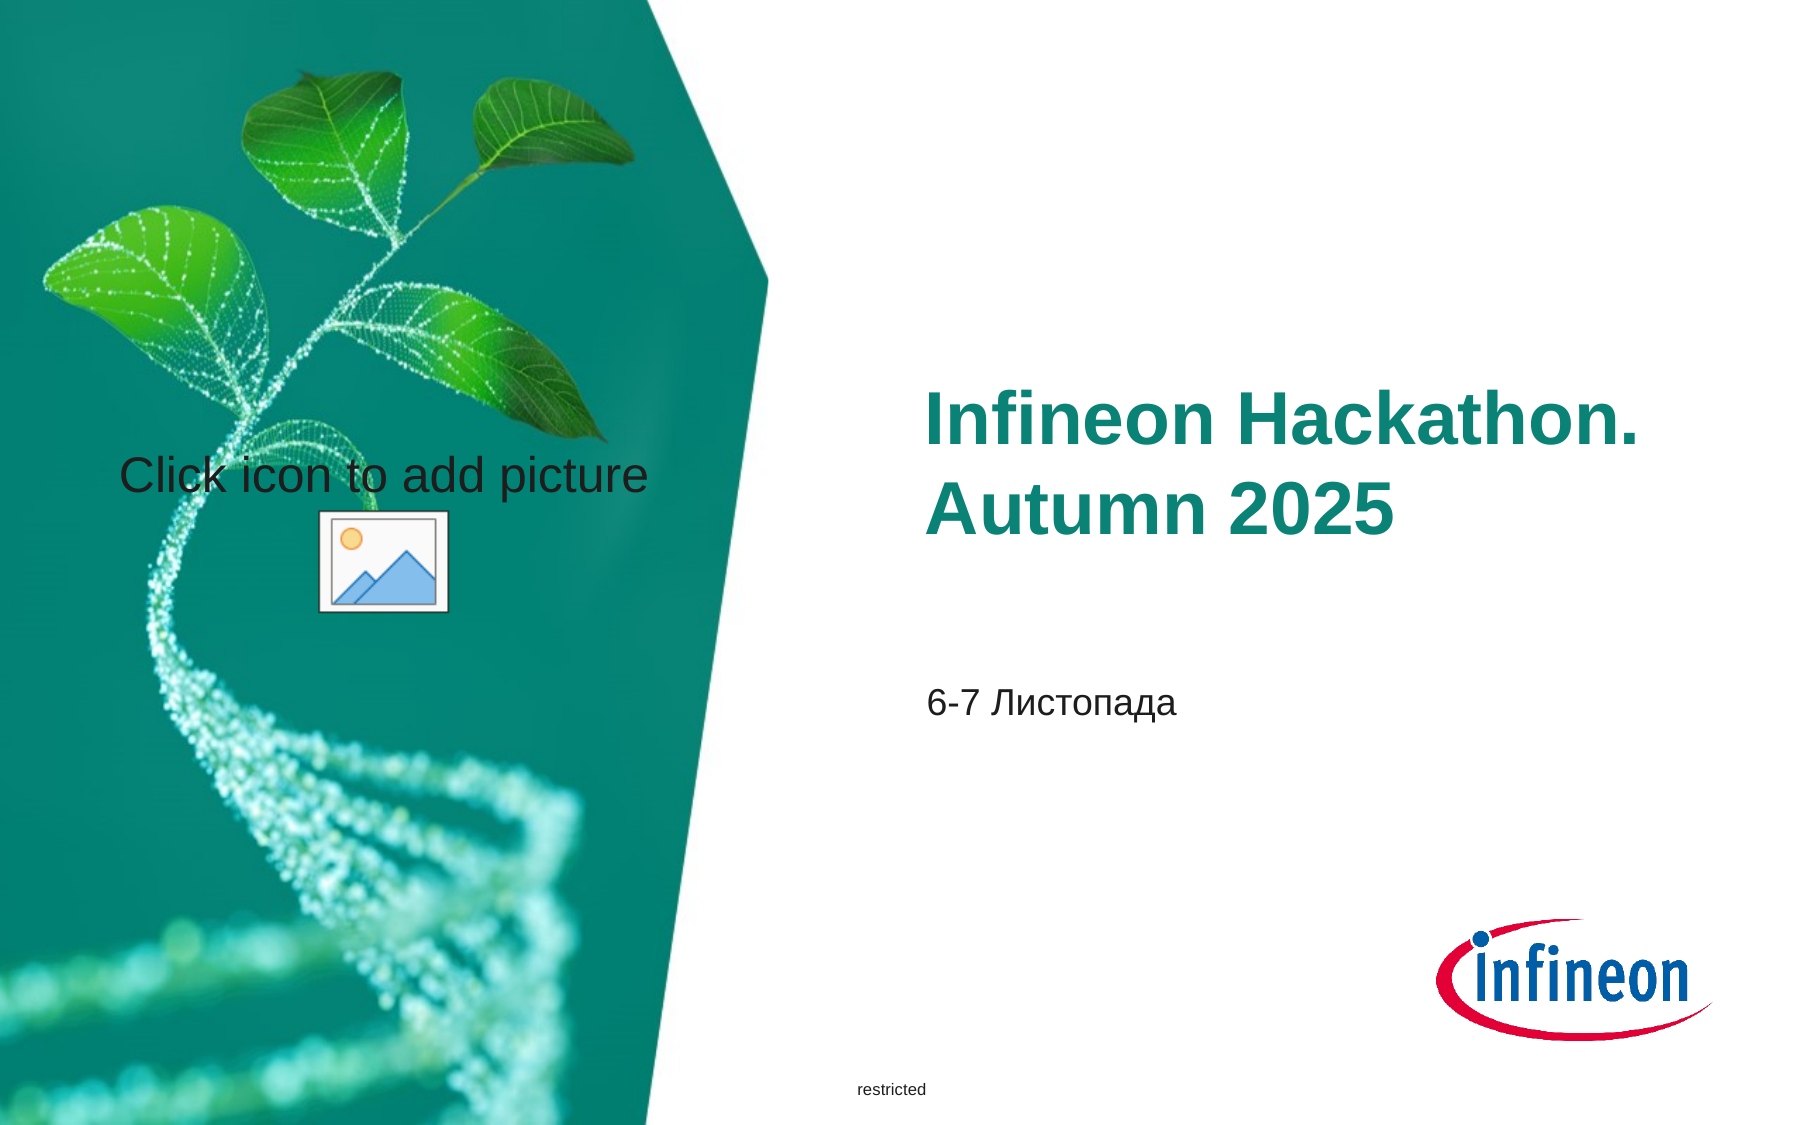

# Infineon Hackathon. Autumn 2025
6-7 Листопада